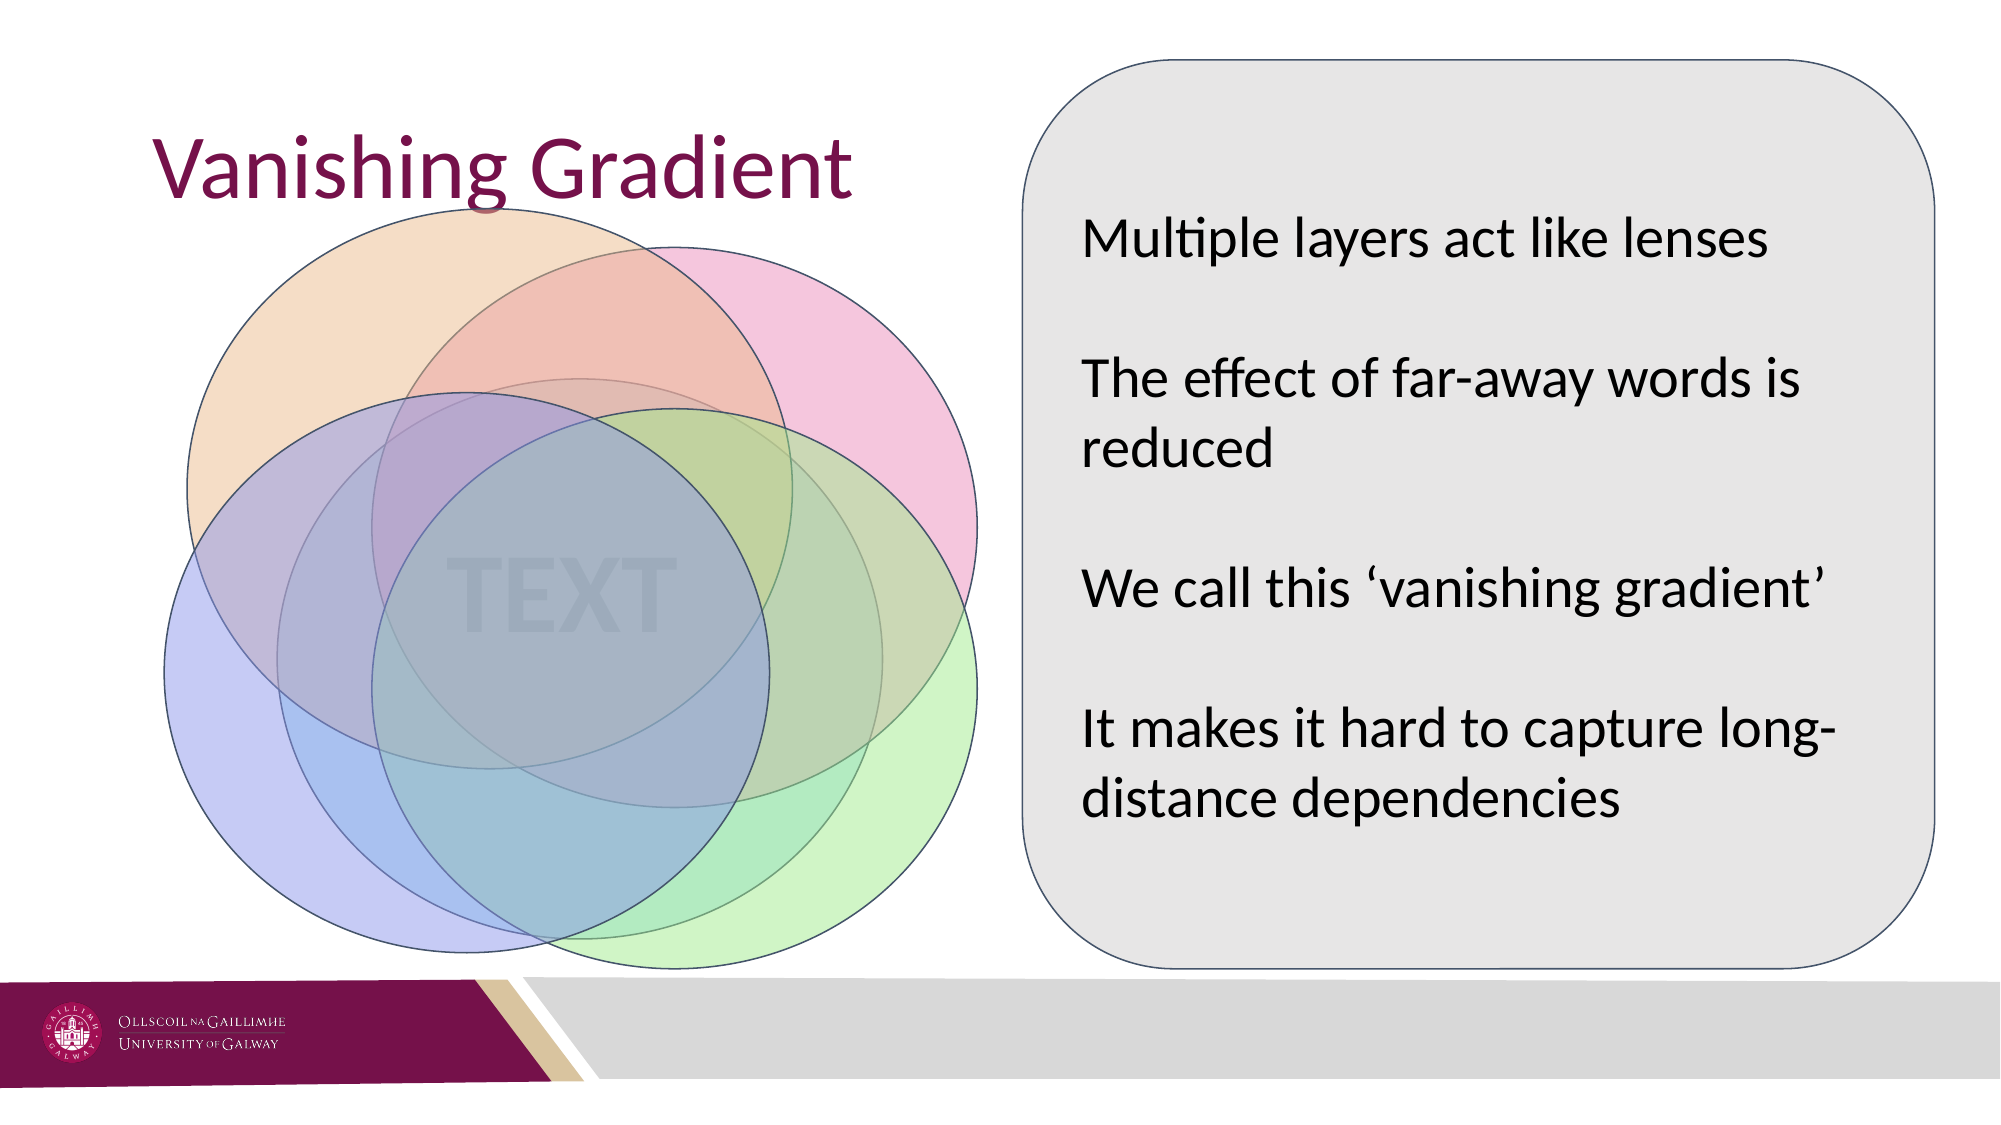

# Vanishing Gradient
Multiple layers act like lenses

The effect of far-away words is reduced

We call this ‘vanishing gradient’

It makes it hard to capture long-distance dependencies

TEXT